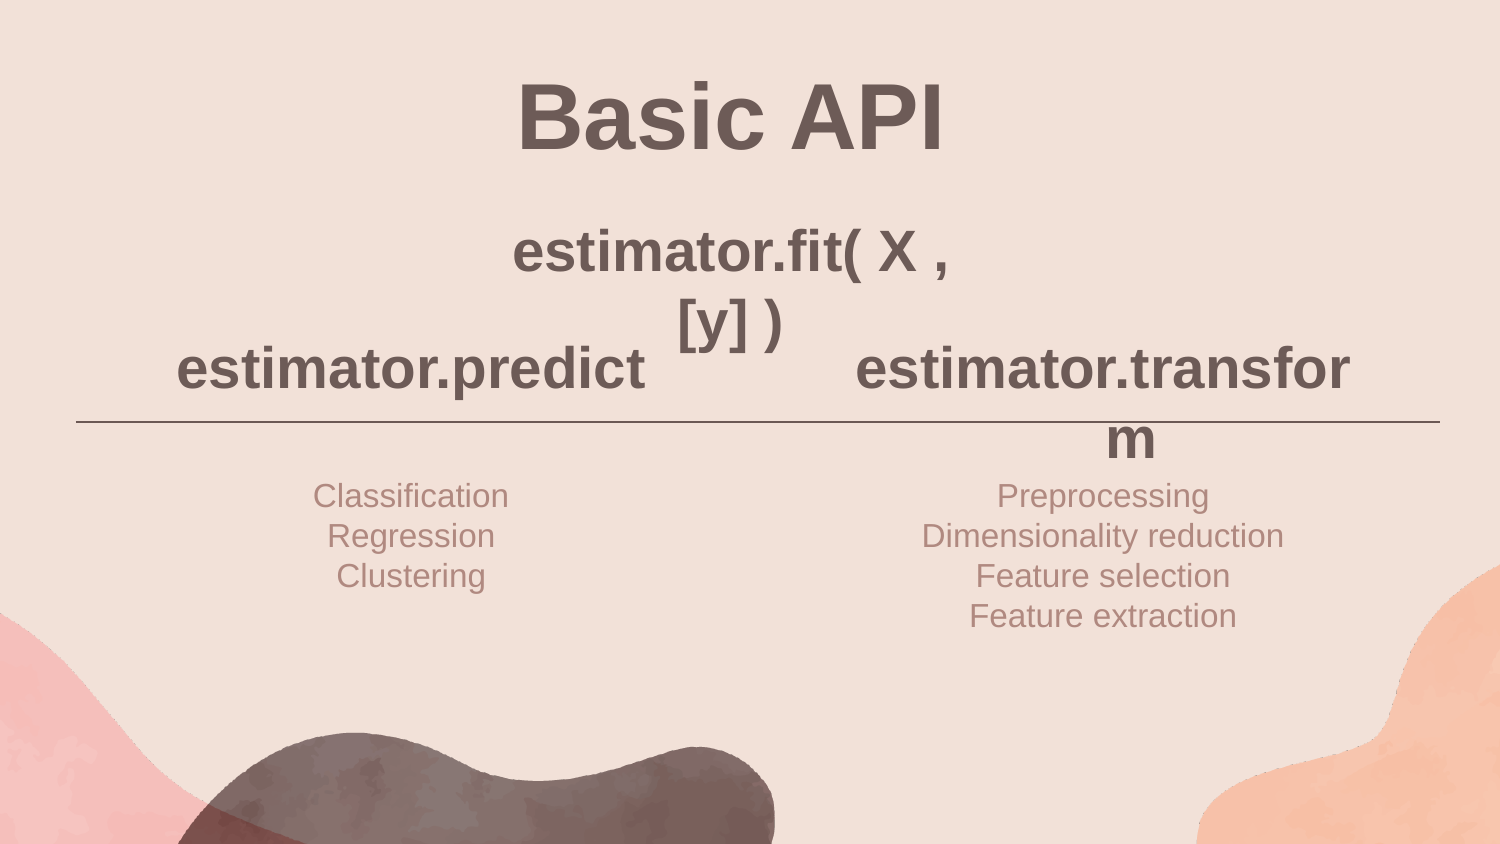

# Basic API
estimator.fit( X , [y] )
estimator.predict
estimator.transform
Classification
Regression
Clustering
Preprocessing
Dimensionality reduction
Feature selection
Feature extraction